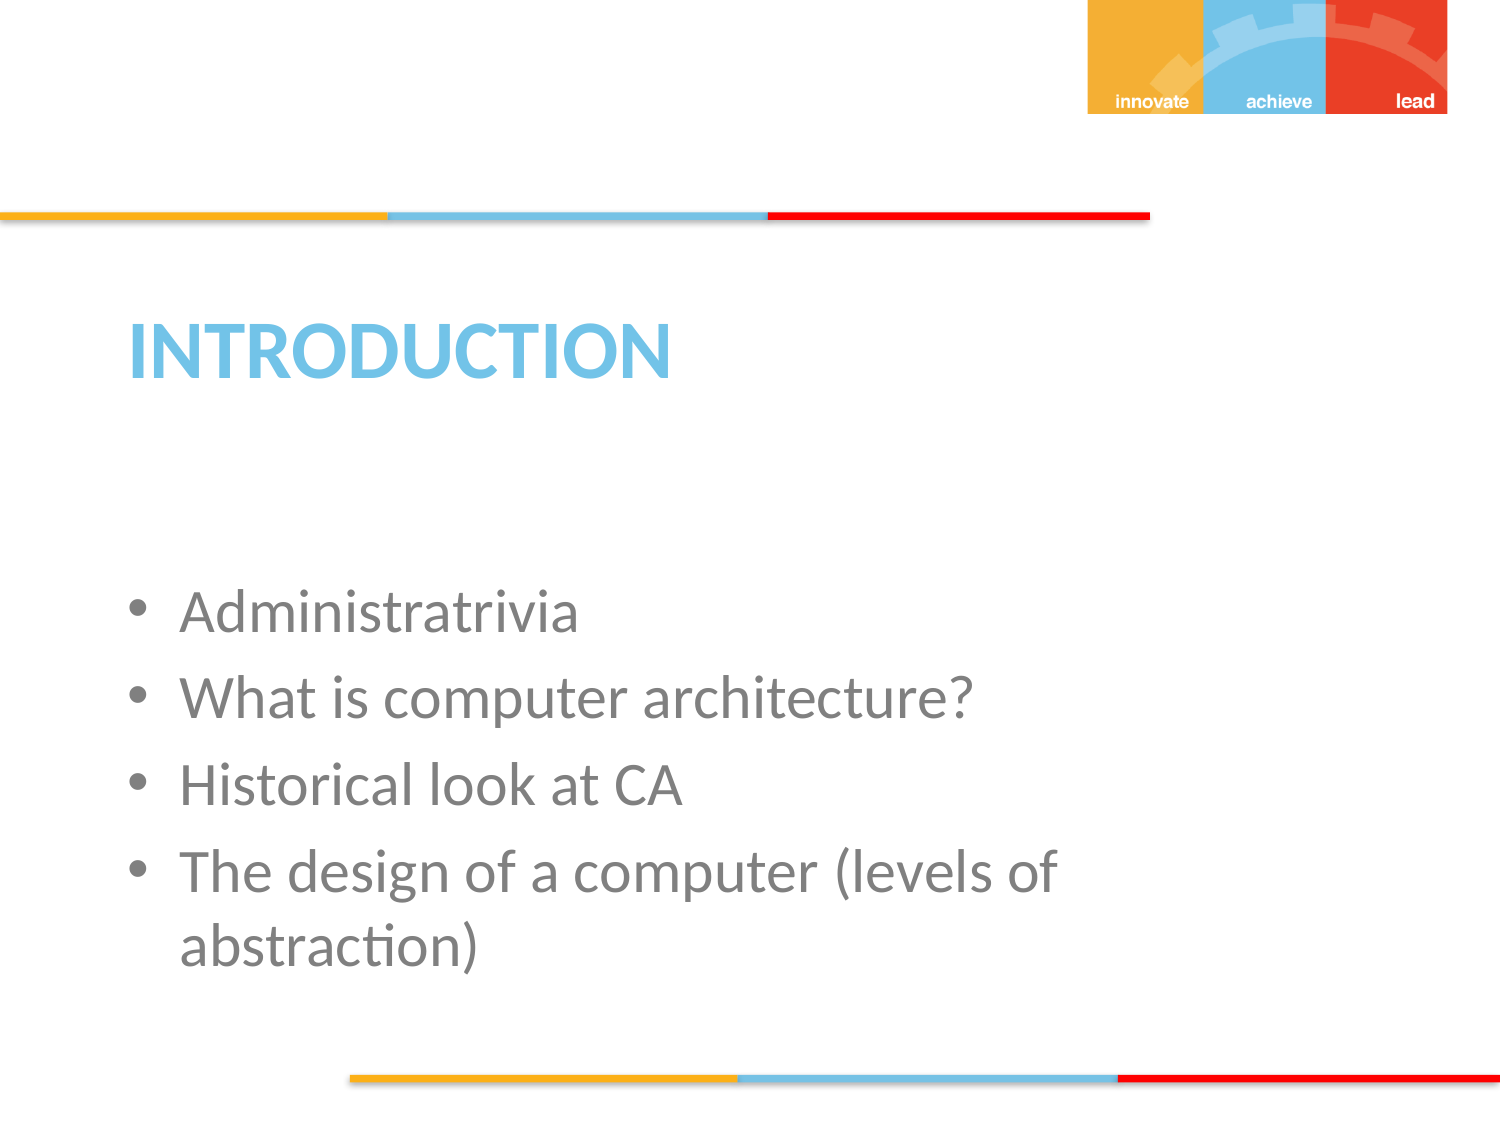

# Introduction
Administratrivia
What is computer architecture?
Historical look at CA
The design of a computer (levels of abstraction)